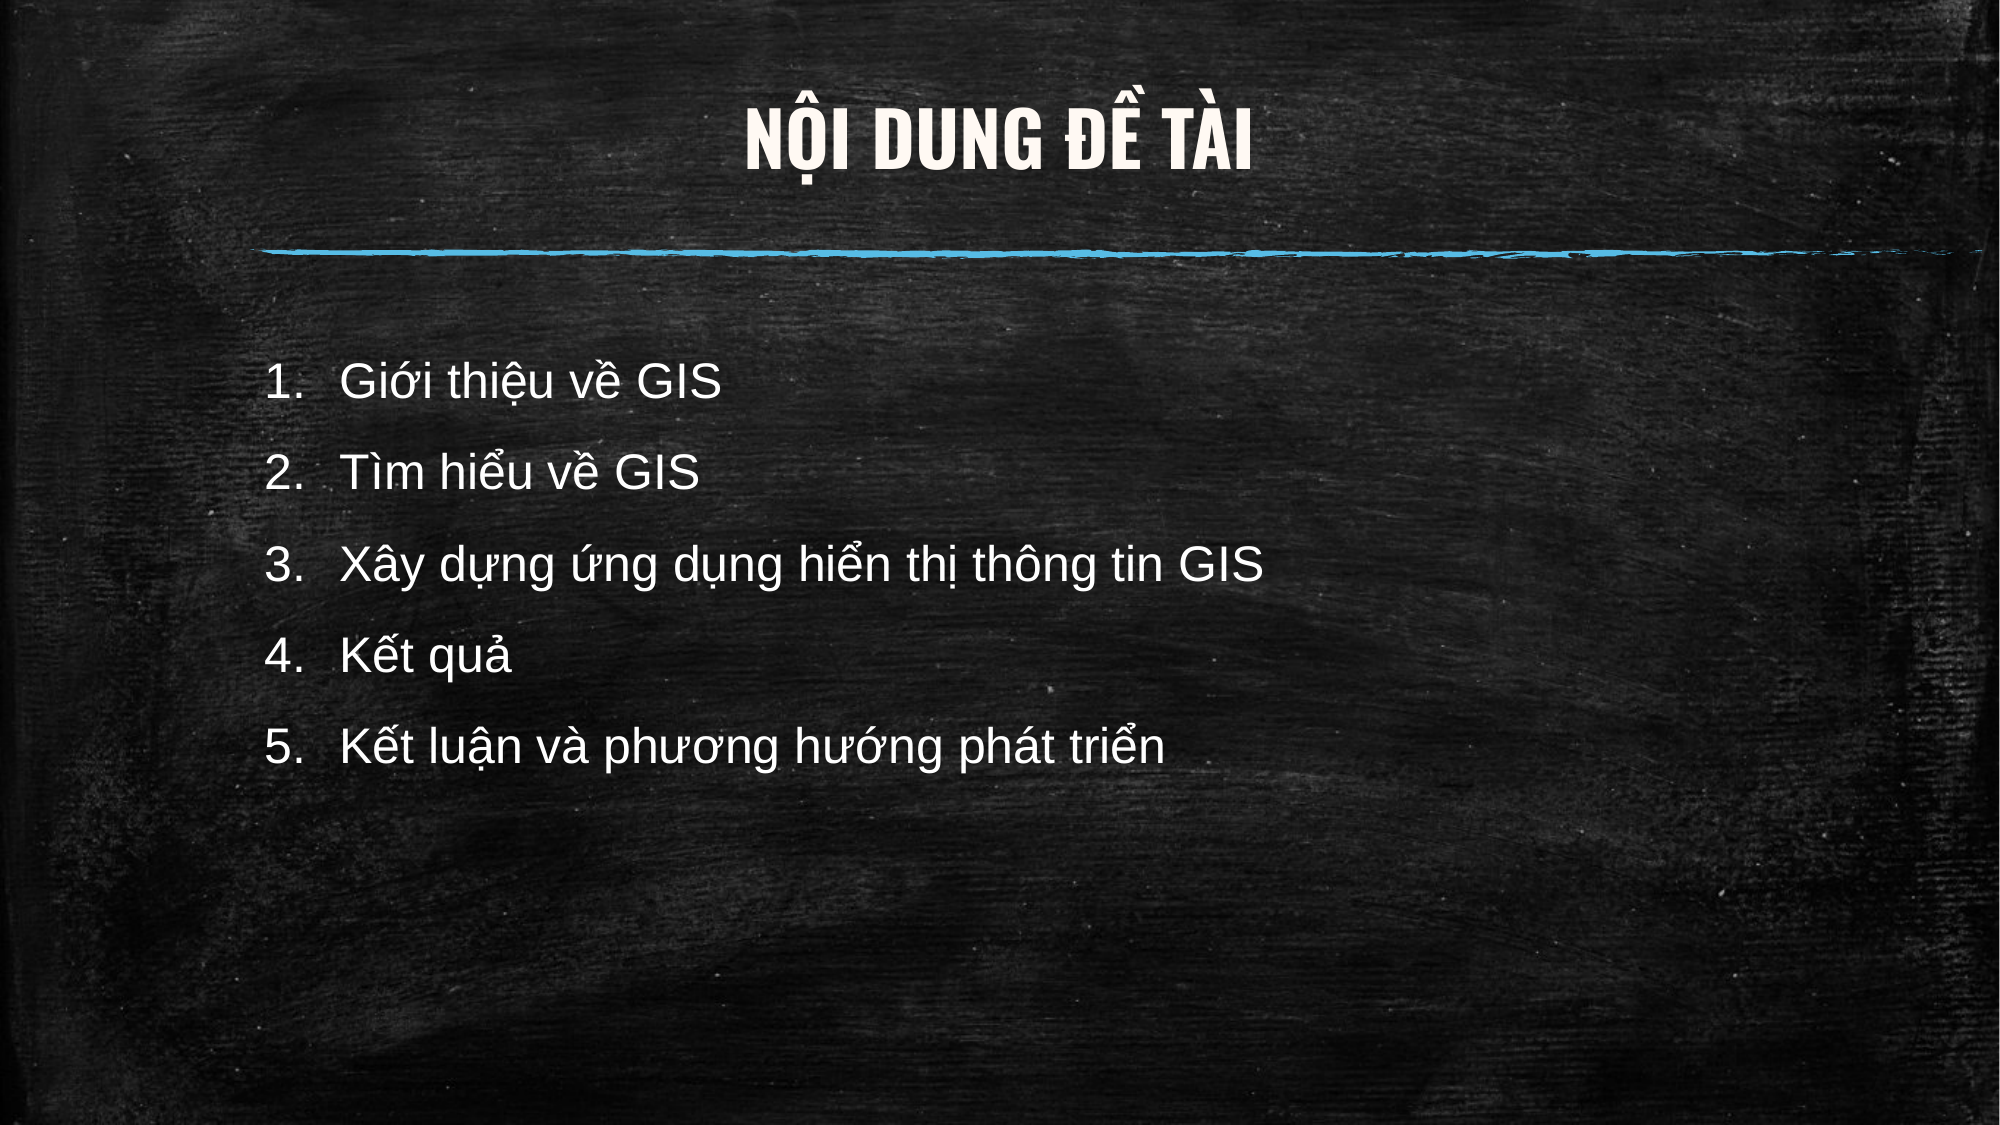

# NỘI DUNG ĐỀ TÀI

Giới thiệu về GIS
Tìm hiểu về GIS
Xây dựng ứng dụng hiển thị thông tin GIS
Kết quả
Kết luận và phương hướng phát triển